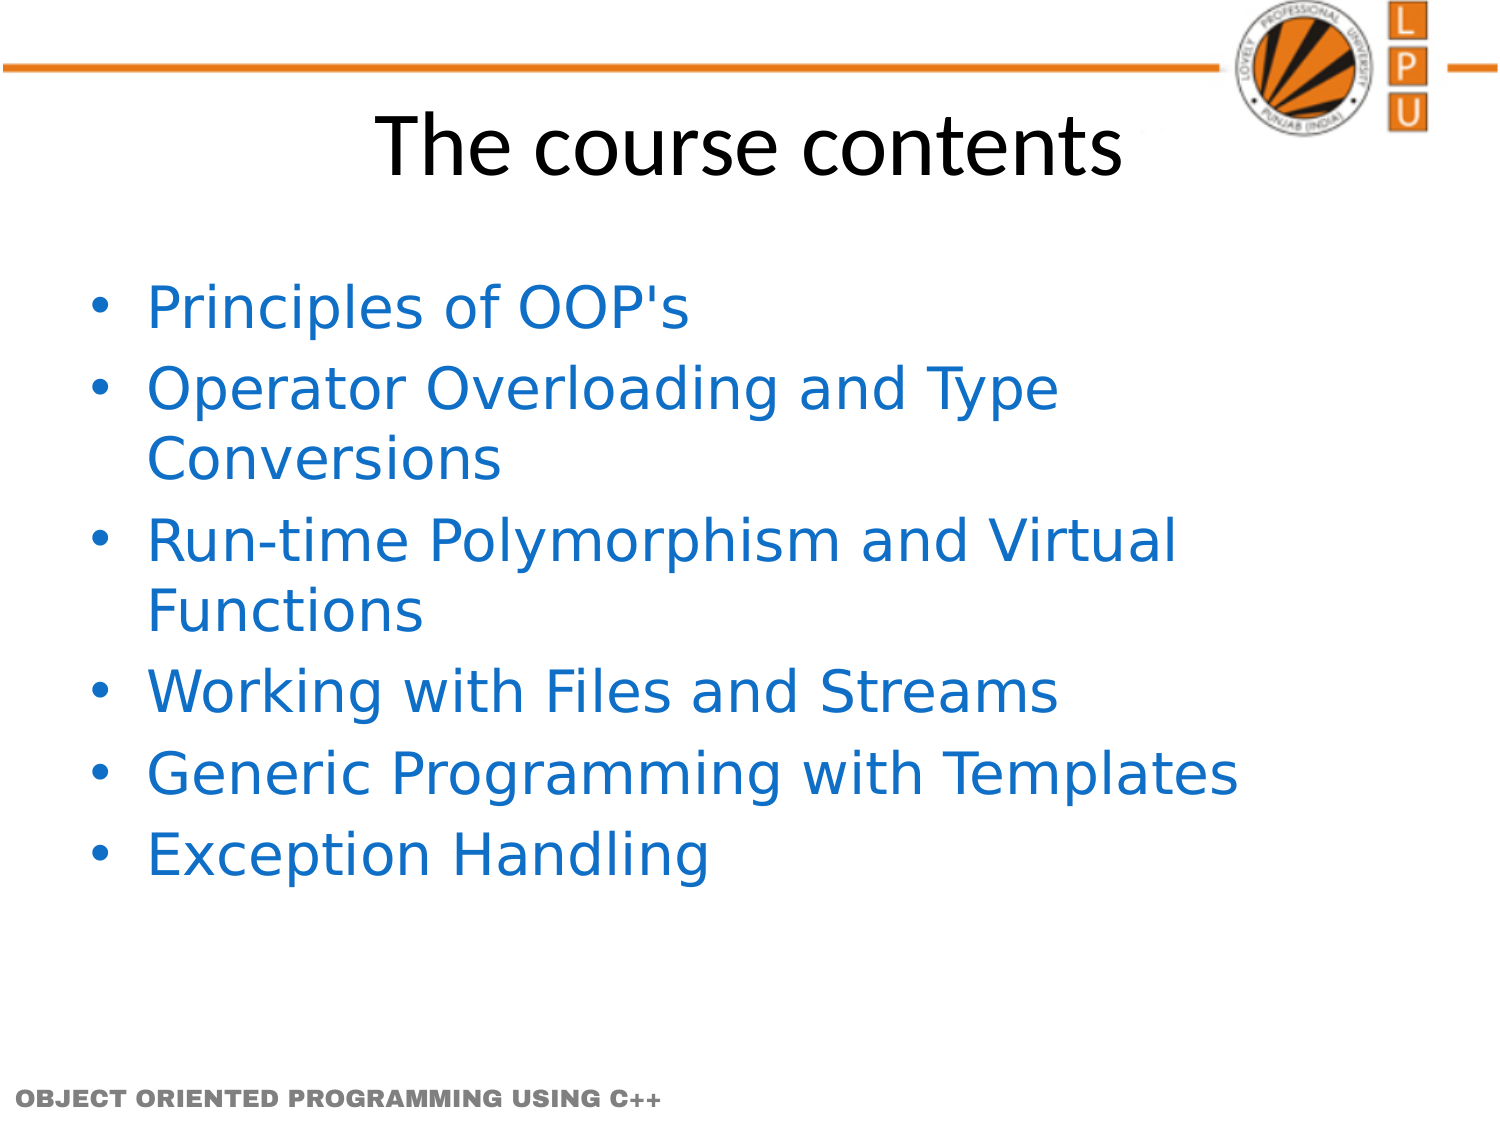

# The course contents
Principles of OOP's
Operator Overloading and Type Conversions
Run-time Polymorphism and Virtual Functions
Working with Files and Streams
Generic Programming with Templates
Exception Handling